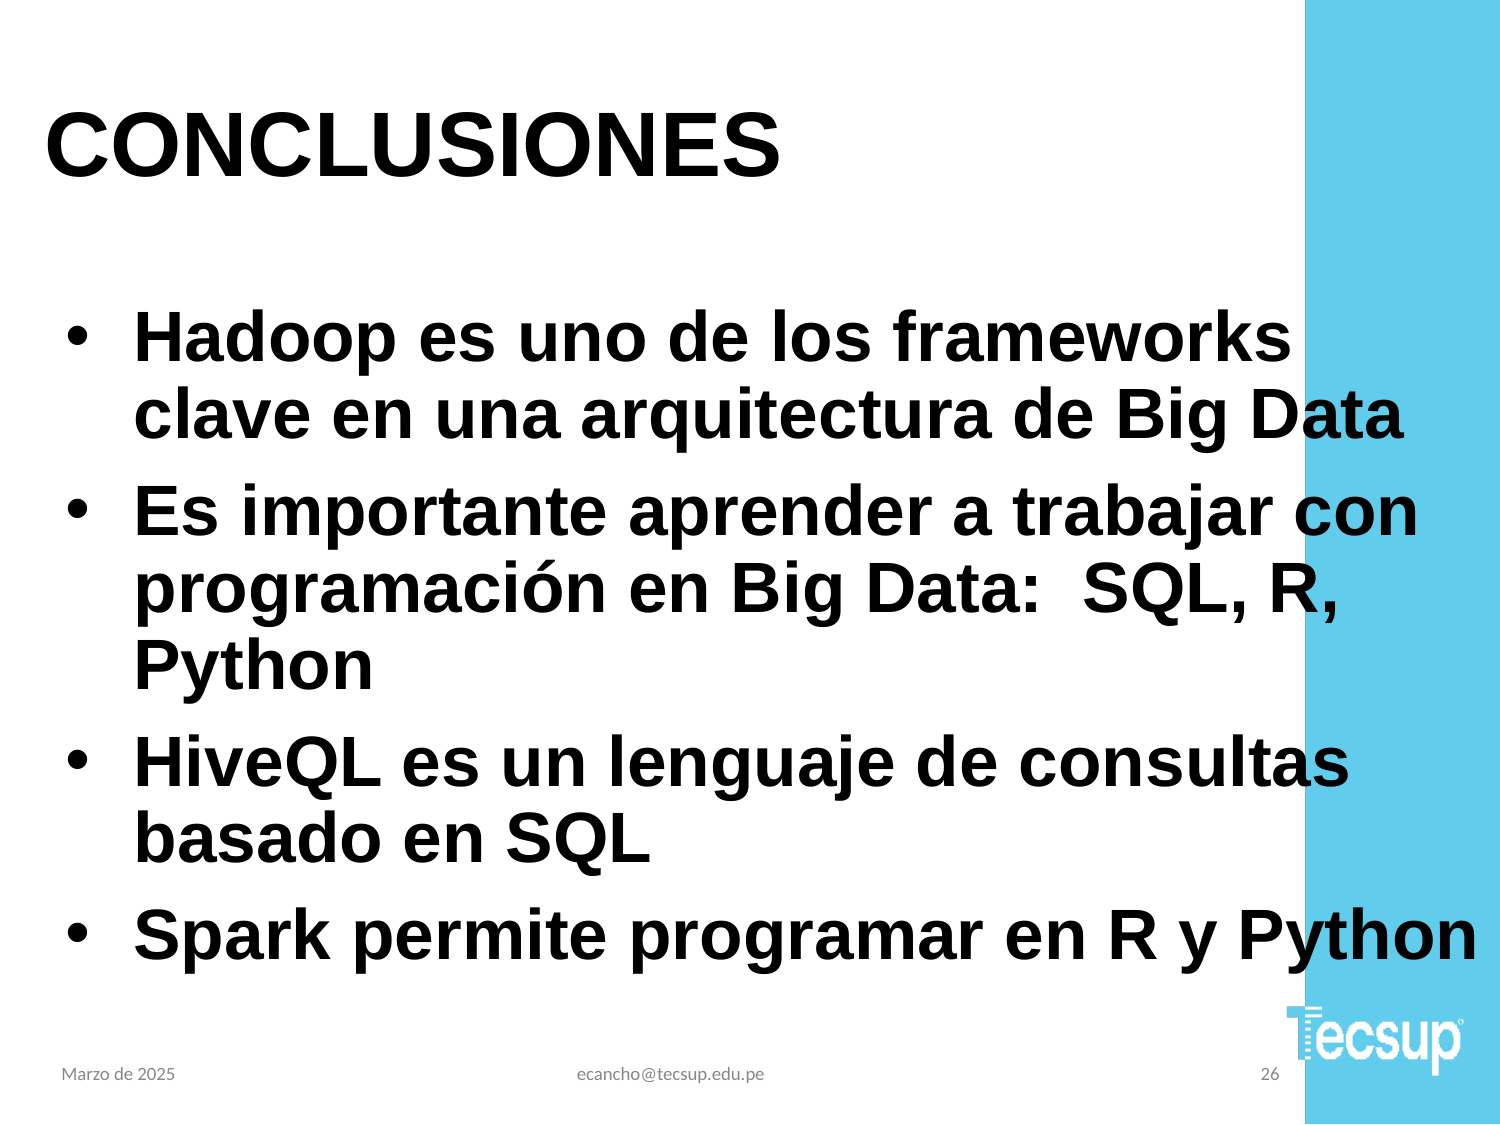

# CONCLUSIONES
Hadoop es uno de los frameworks clave en una arquitectura de Big Data
Es importante aprender a trabajar con programación en Big Data:  SQL, R, Python
HiveQL es un lenguaje de consultas basado en SQL
Spark permite programar en R y Python
ecancho@tecsup.edu.pe
26
Marzo de 2025